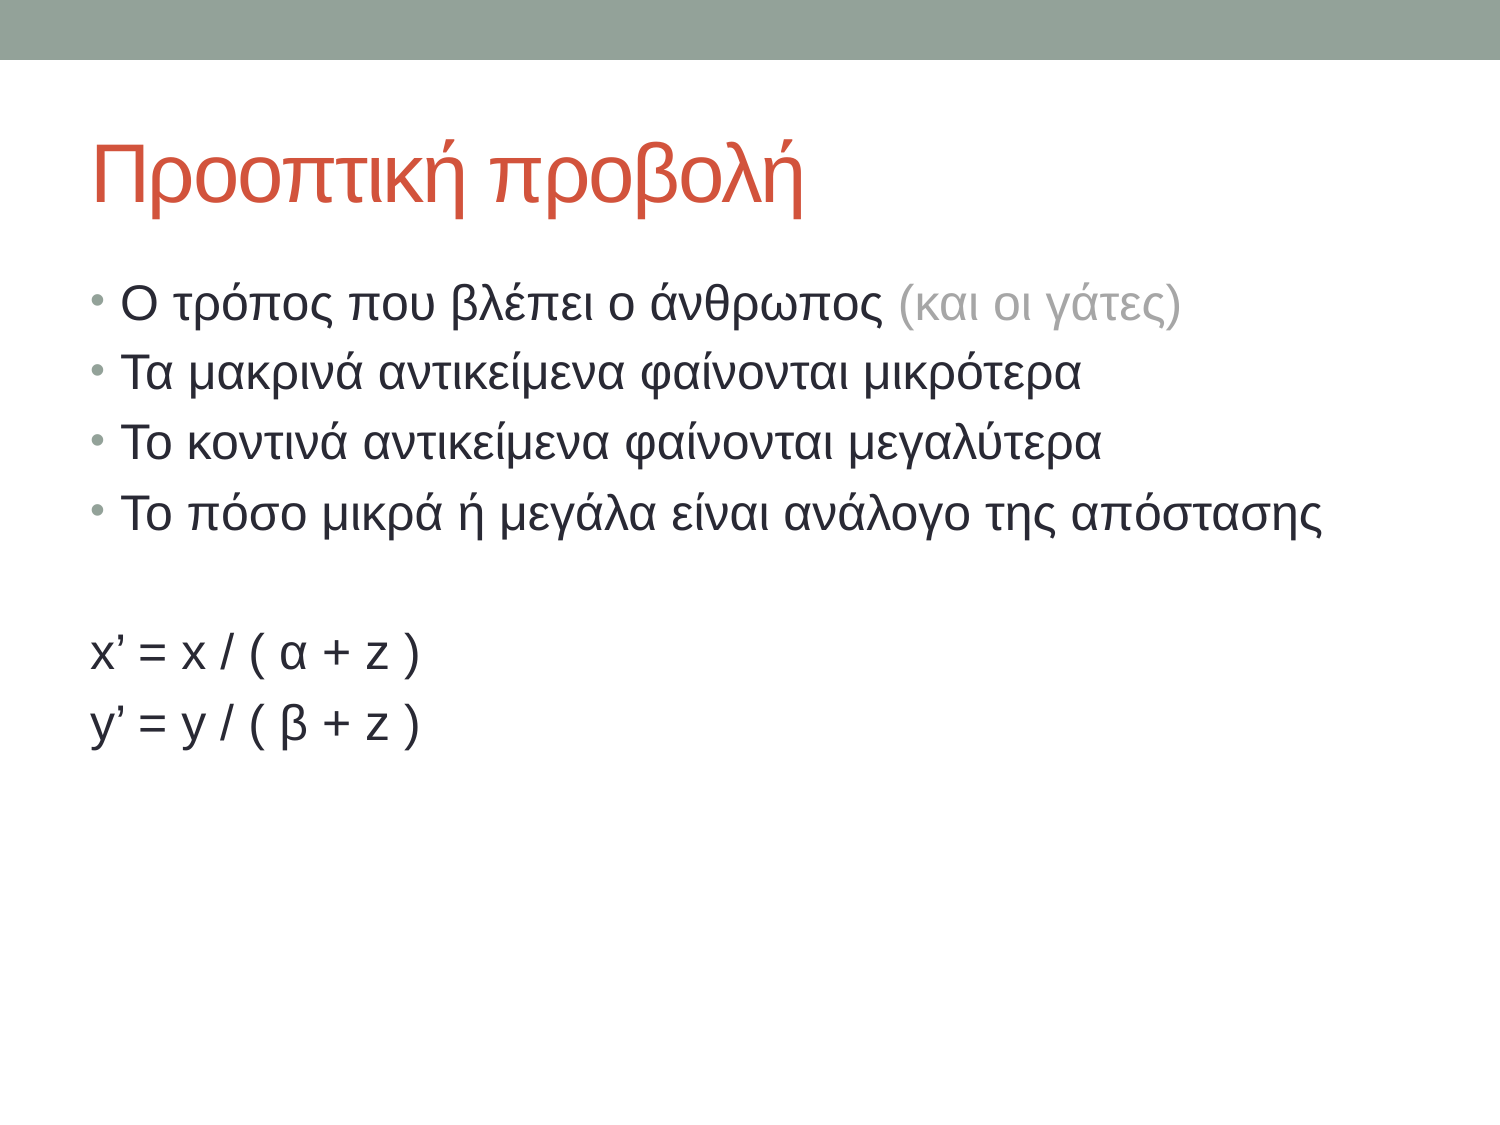

# Προοπτική προβολή
Ο τρόπος που βλέπει ο άνθρωπος (και οι γάτες)
Τα μακρινά αντικείμενα φαίνονται μικρότερα
Το κοντινά αντικείμενα φαίνονται μεγαλύτερα
Το πόσο μικρά ή μεγάλα είναι ανάλογο της απόστασης

x’ = x / ( α + z )
y’ = y / ( β + z )